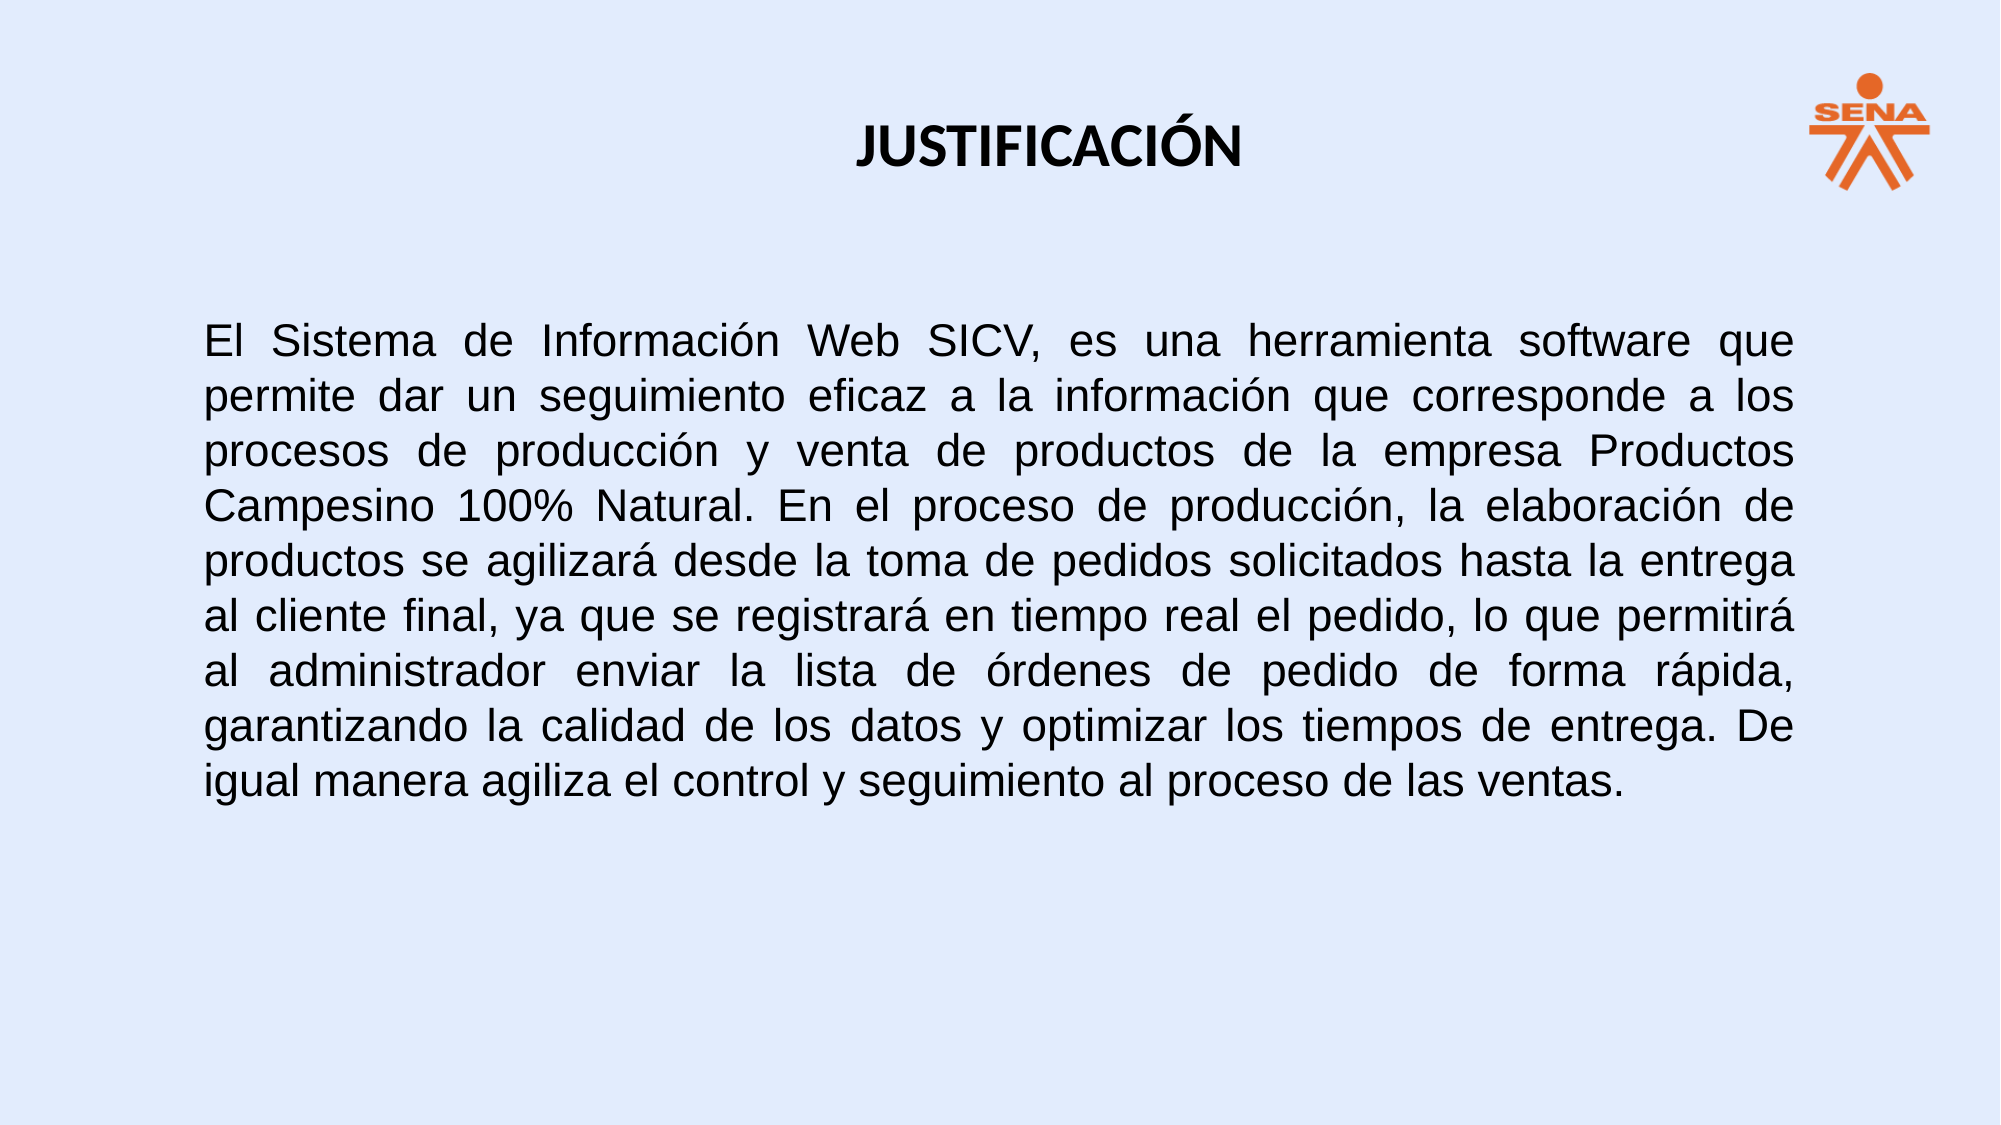

JUSTIFICACIÓN
El Sistema de Información Web SICV, es una herramienta software que permite dar un seguimiento eficaz a la información que corresponde a los procesos de producción y venta de productos de la empresa Productos Campesino 100% Natural. En el proceso de producción, la elaboración de productos se agilizará desde la toma de pedidos solicitados hasta la entrega al cliente final, ya que se registrará en tiempo real el pedido, lo que permitirá al administrador enviar la lista de órdenes de pedido de forma rápida, garantizando la calidad de los datos y optimizar los tiempos de entrega. De igual manera agiliza el control y seguimiento al proceso de las ventas.